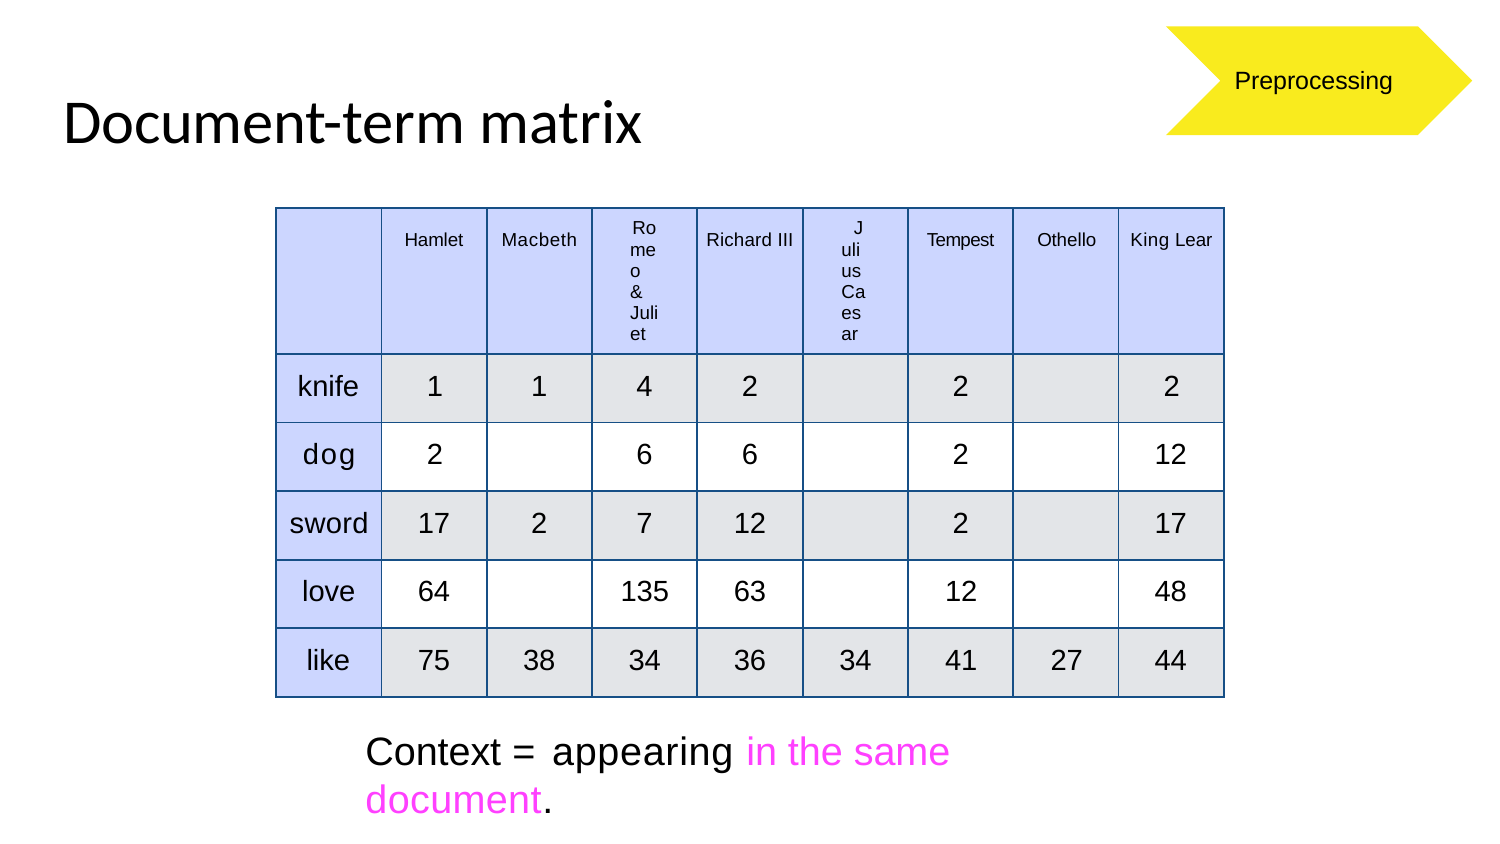

Preprocessing
# Document-term matrix
|  | Hamlet | Macbeth | Romeo & Juliet | Richard III | Julius Caesar | Tempest | Othello | King Lear |
| --- | --- | --- | --- | --- | --- | --- | --- | --- |
| knife | 1 | 1 | 4 | 2 |  | 2 |  | 2 |
| dog | 2 |  | 6 | 6 |  | 2 |  | 12 |
| sword | 17 | 2 | 7 | 12 |  | 2 |  | 17 |
| love | 64 |  | 135 | 63 |  | 12 |  | 48 |
| like | 75 | 38 | 34 | 36 | 34 | 41 | 27 | 44 |
Context = appearing in the same document.